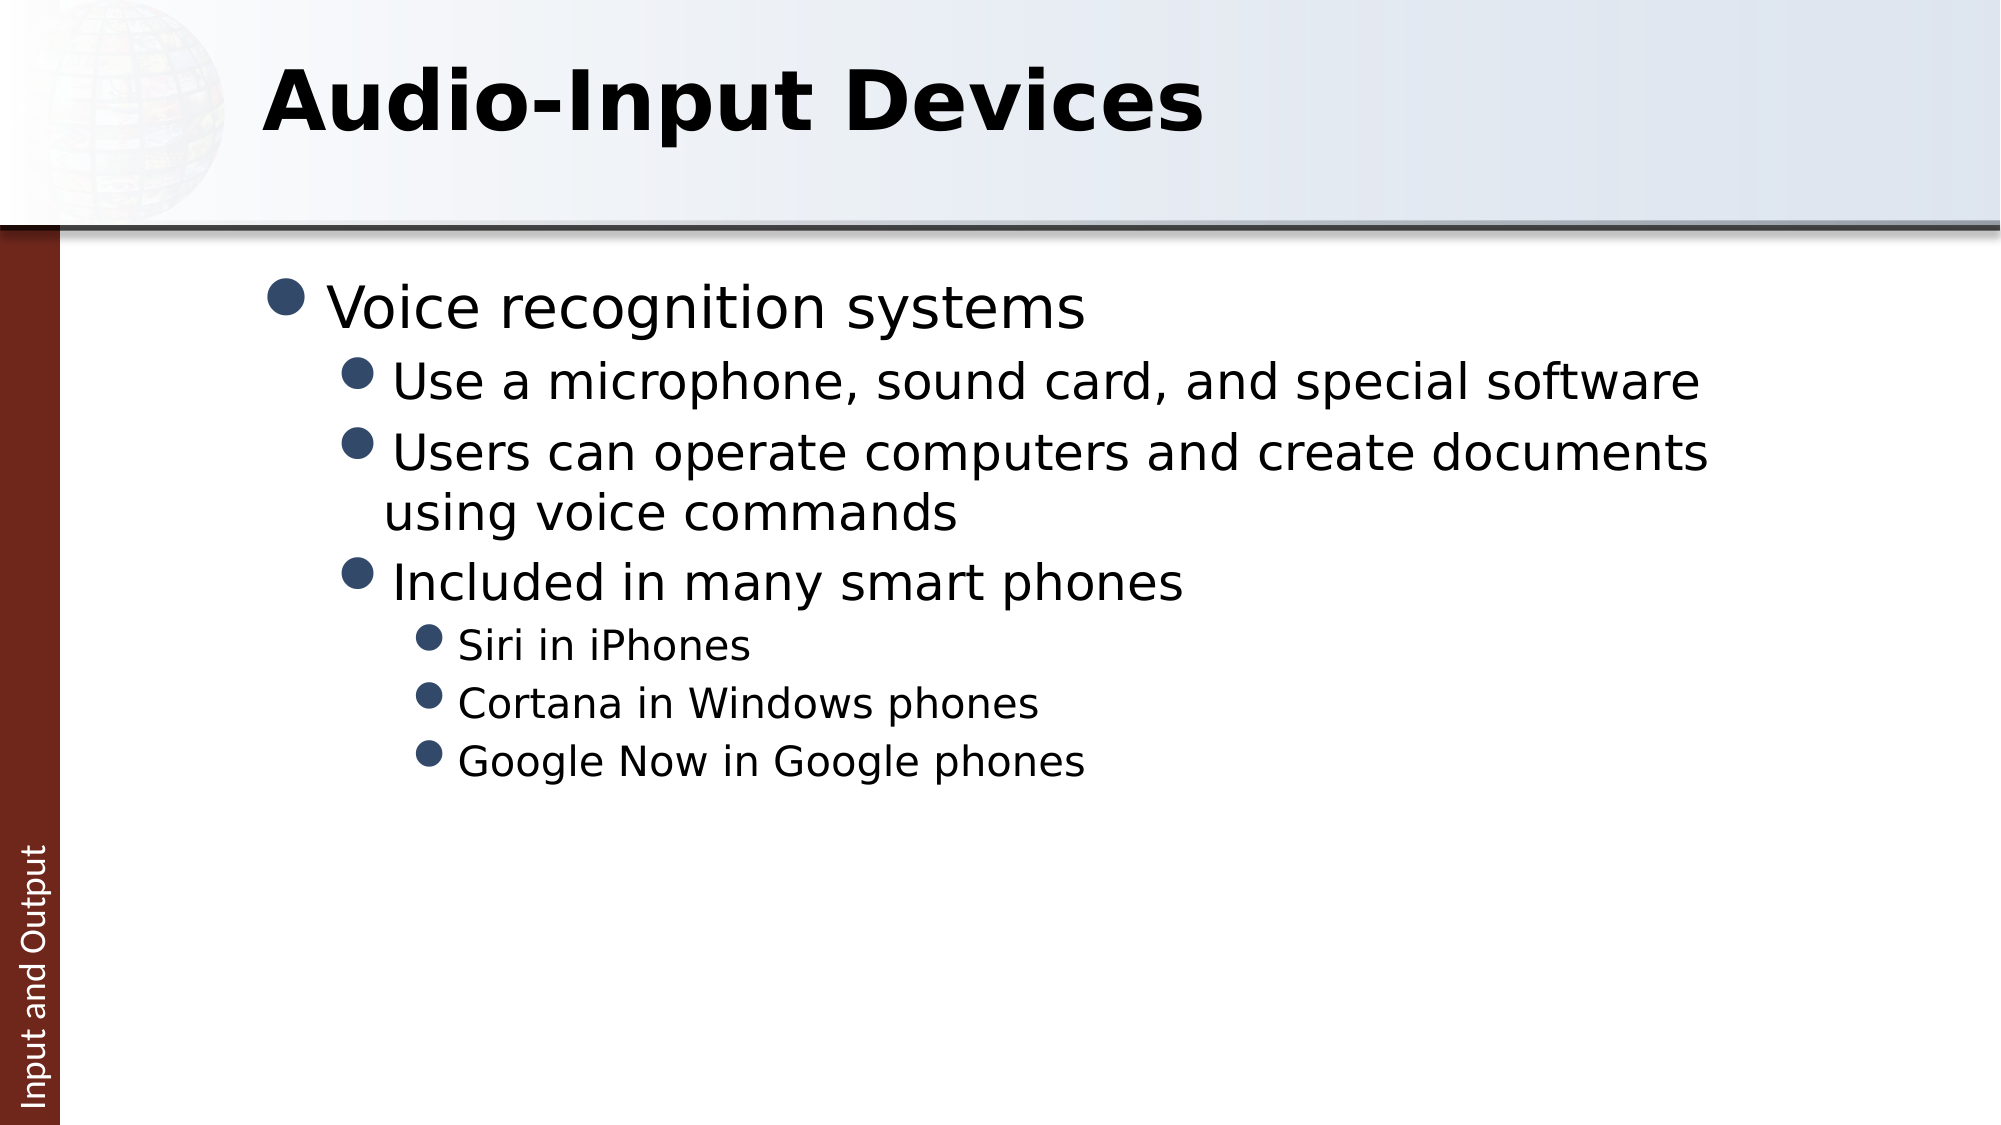

# Audio-Input Devices
Voice recognition systems
Use a microphone, sound card, and special software
Users can operate computers and create documents using voice commands
Included in many smart phones
Siri in iPhones
Cortana in Windows phones
Google Now in Google phones